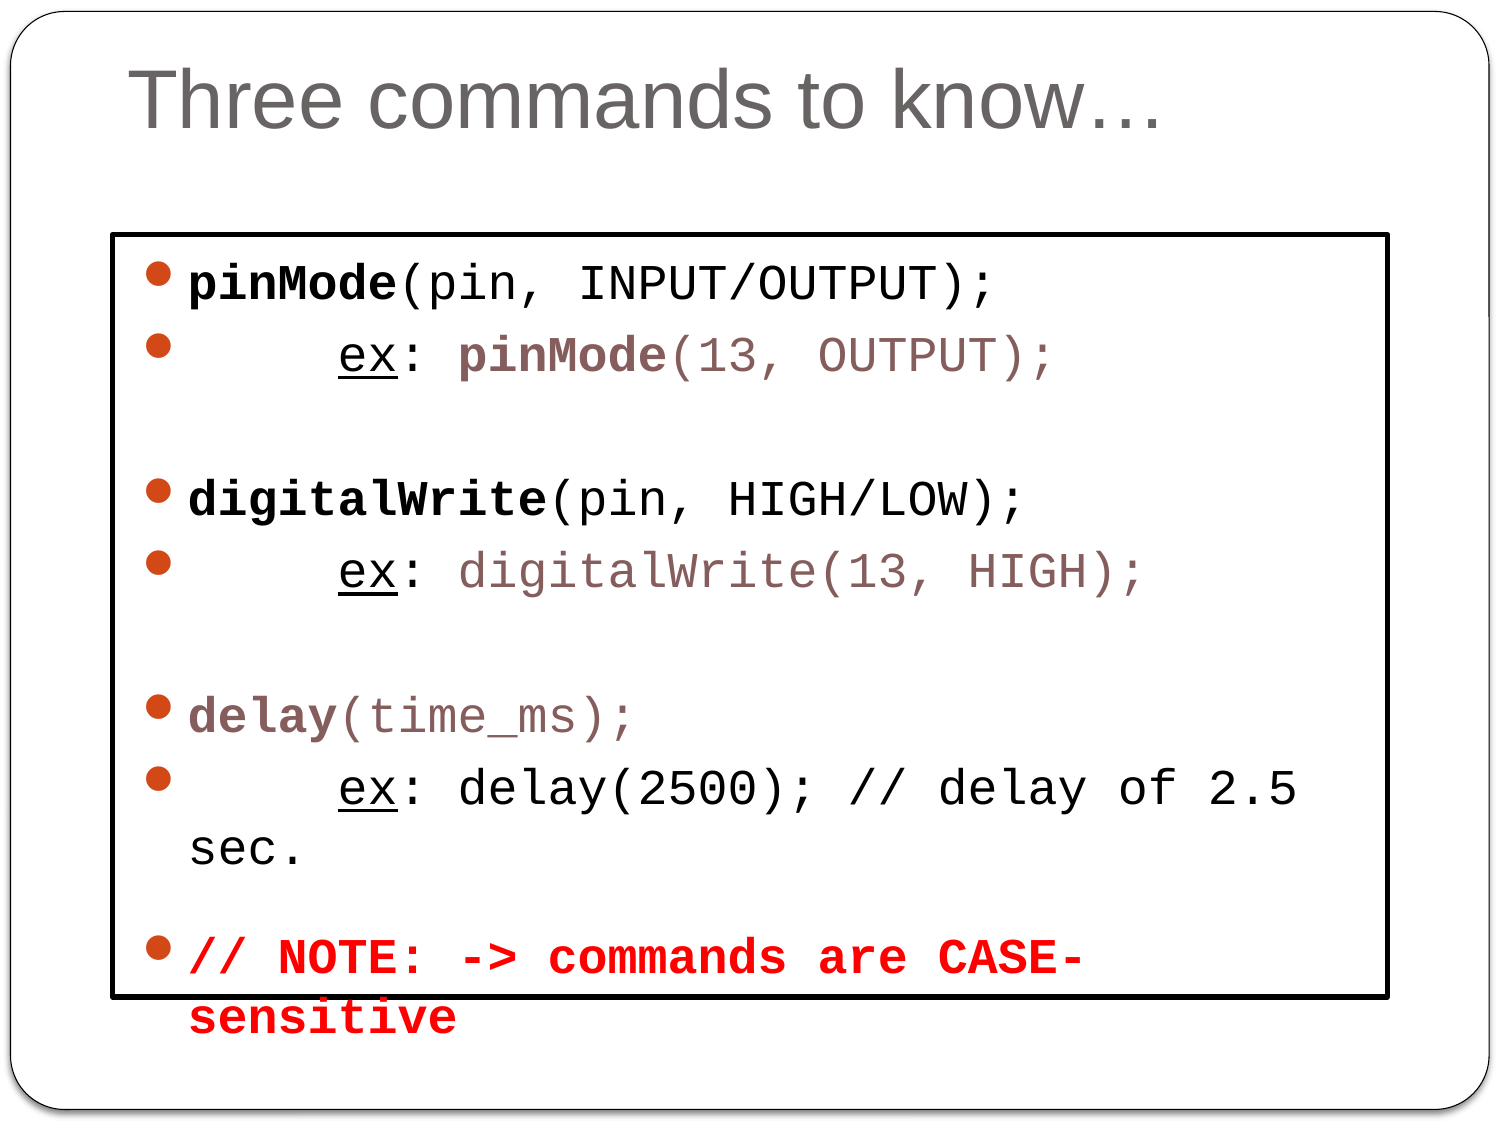

Three commands to know…
pinMode(pin, INPUT/OUTPUT);
	ex: pinMode(13, OUTPUT);

digitalWrite(pin, HIGH/LOW);
	ex: digitalWrite(13, HIGH);

delay(time_ms);
	ex: delay(2500); // delay of 2.5 sec.

// NOTE: -> commands are CASE-sensitive